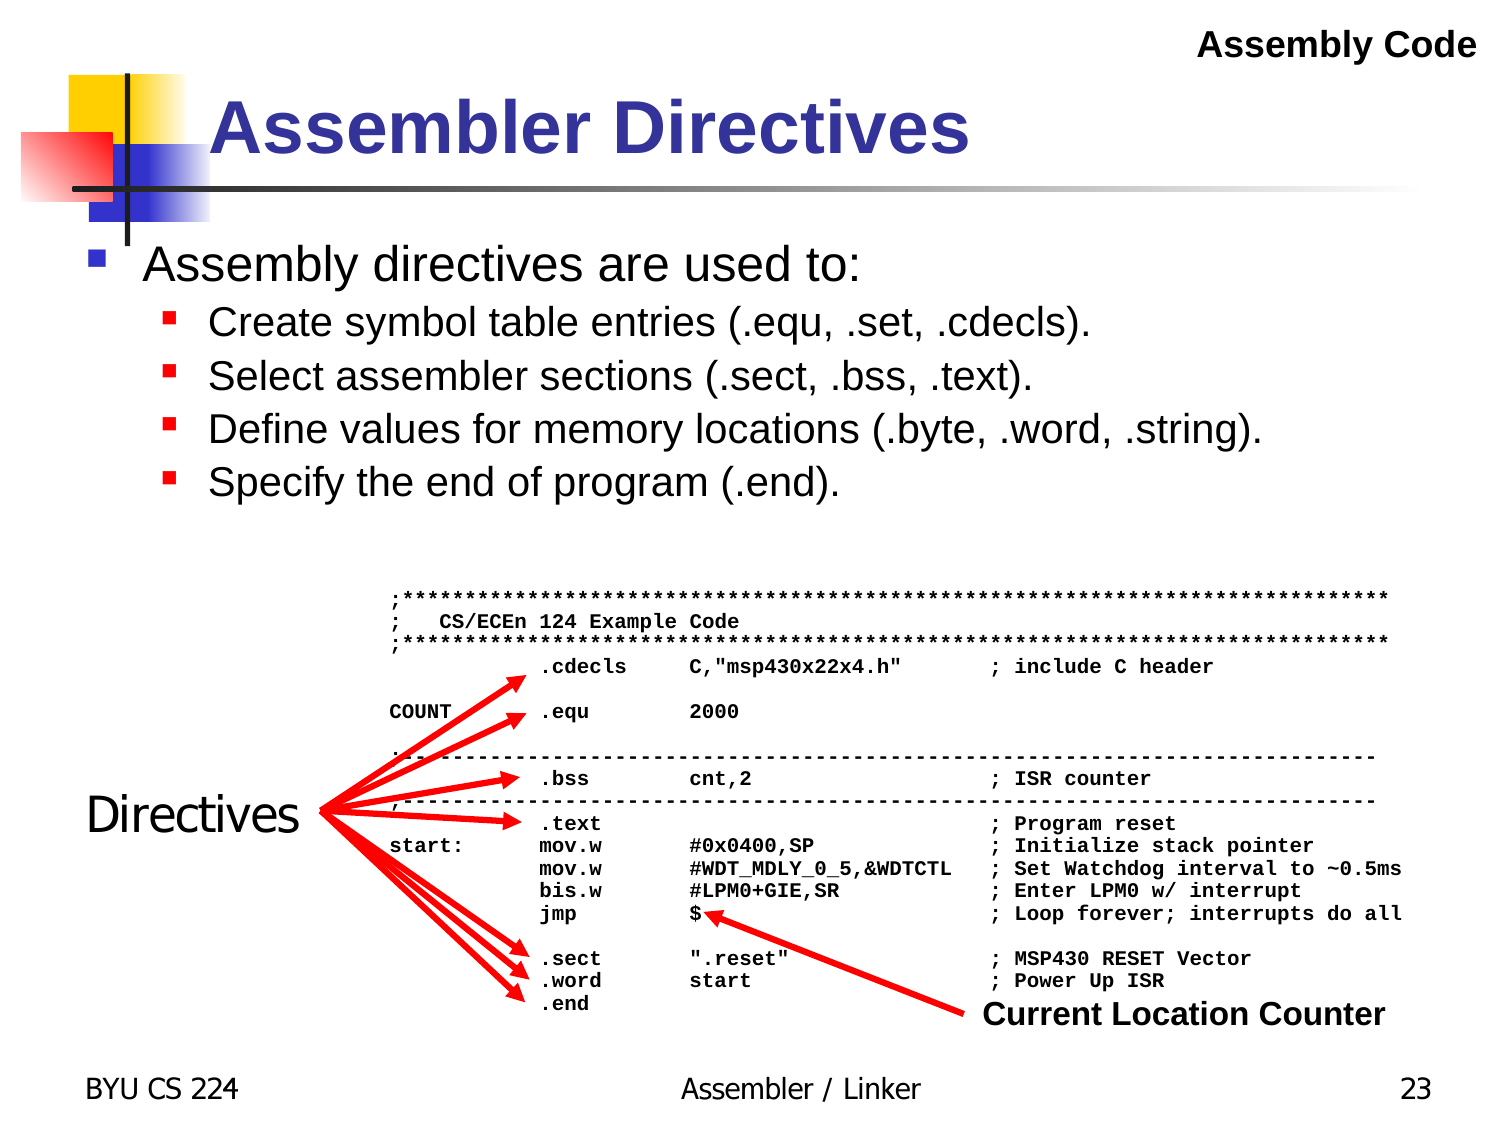

Assembler Directives
Assembly Code
Assembly directives are used to:
Create symbol table entries (.equ, .set, .cdecls).
Select assembler sections (.sect, .bss, .text).
Define values for memory locations (.byte, .word, .string).
Specify the end of program (.end).
;*******************************************************************************
;   CS/ECEn 124 Example Code
;*******************************************************************************
	.cdecls	C,"msp430x22x4.h"	; include C header

COUNT	.equ	2000

;------------------------------------------------------------------------------
	.bss	cnt,2		; ISR counter
;------------------------------------------------------------------------------
         	.text           		; Program reset
start:	mov.w	#0x0400,SP		; Initialize stack pointer
	mov.w	#WDT_MDLY_0_5,&WDTCTL	; Set Watchdog interval to ~0.5ms
	bis.w	#LPM0+GIE,SR	; Enter LPM0 w/ interrupt
	jmp	$		; Loop forever; interrupts do all

	.sect	".reset"                ; MSP430 RESET Vector
	.word 	start		; Power Up ISR
	.end
Directives

Current Location Counter
BYU CS 224
Assembler / Linker
23